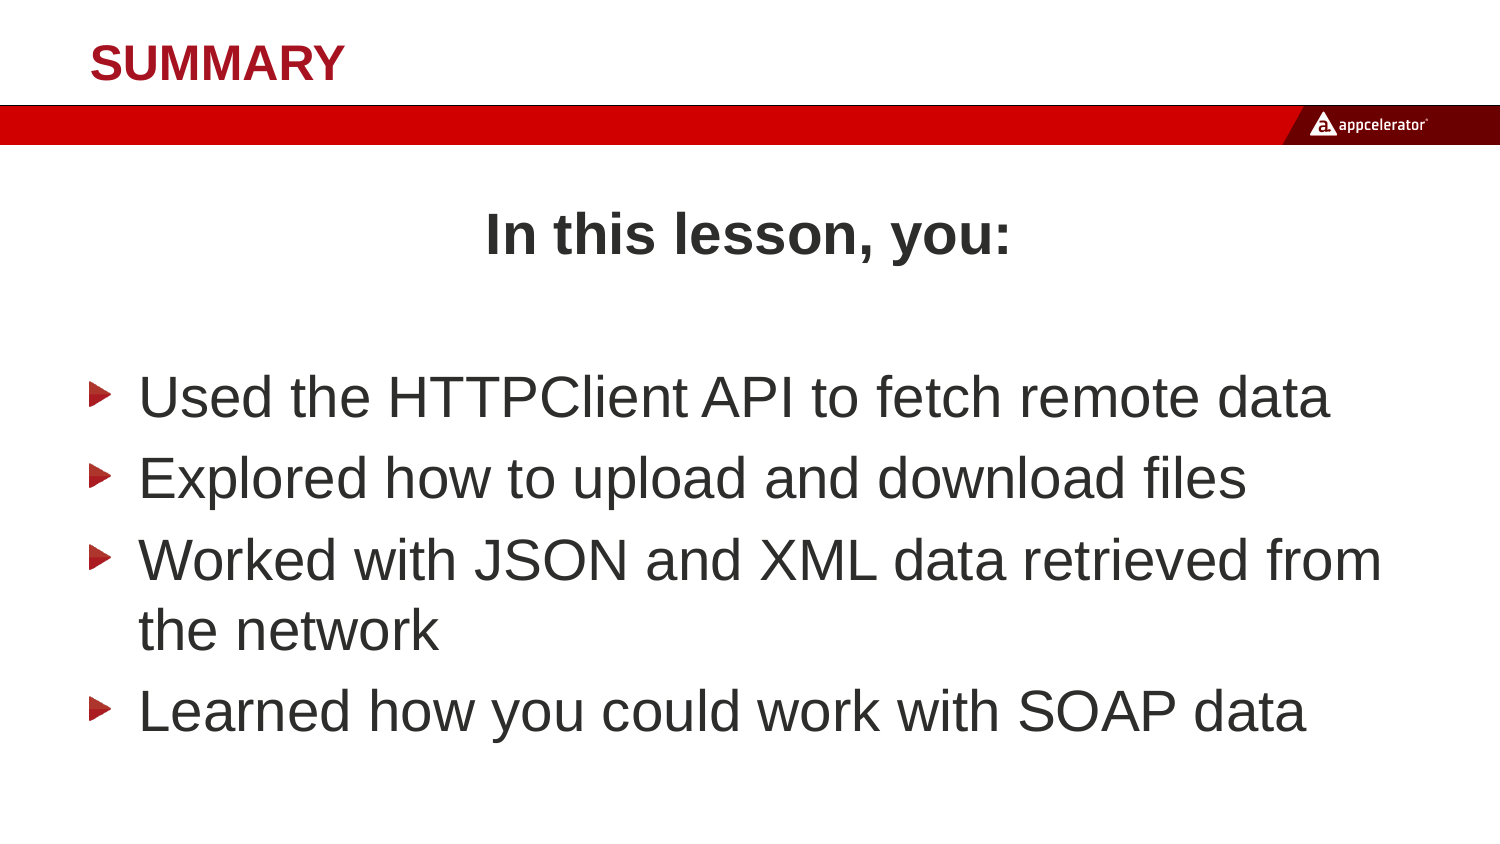

# Summary
In this lesson, you:

Used the HTTPClient API to fetch remote data
Explored how to upload and download files
Worked with JSON and XML data retrieved from the network
Learned how you could work with SOAP data